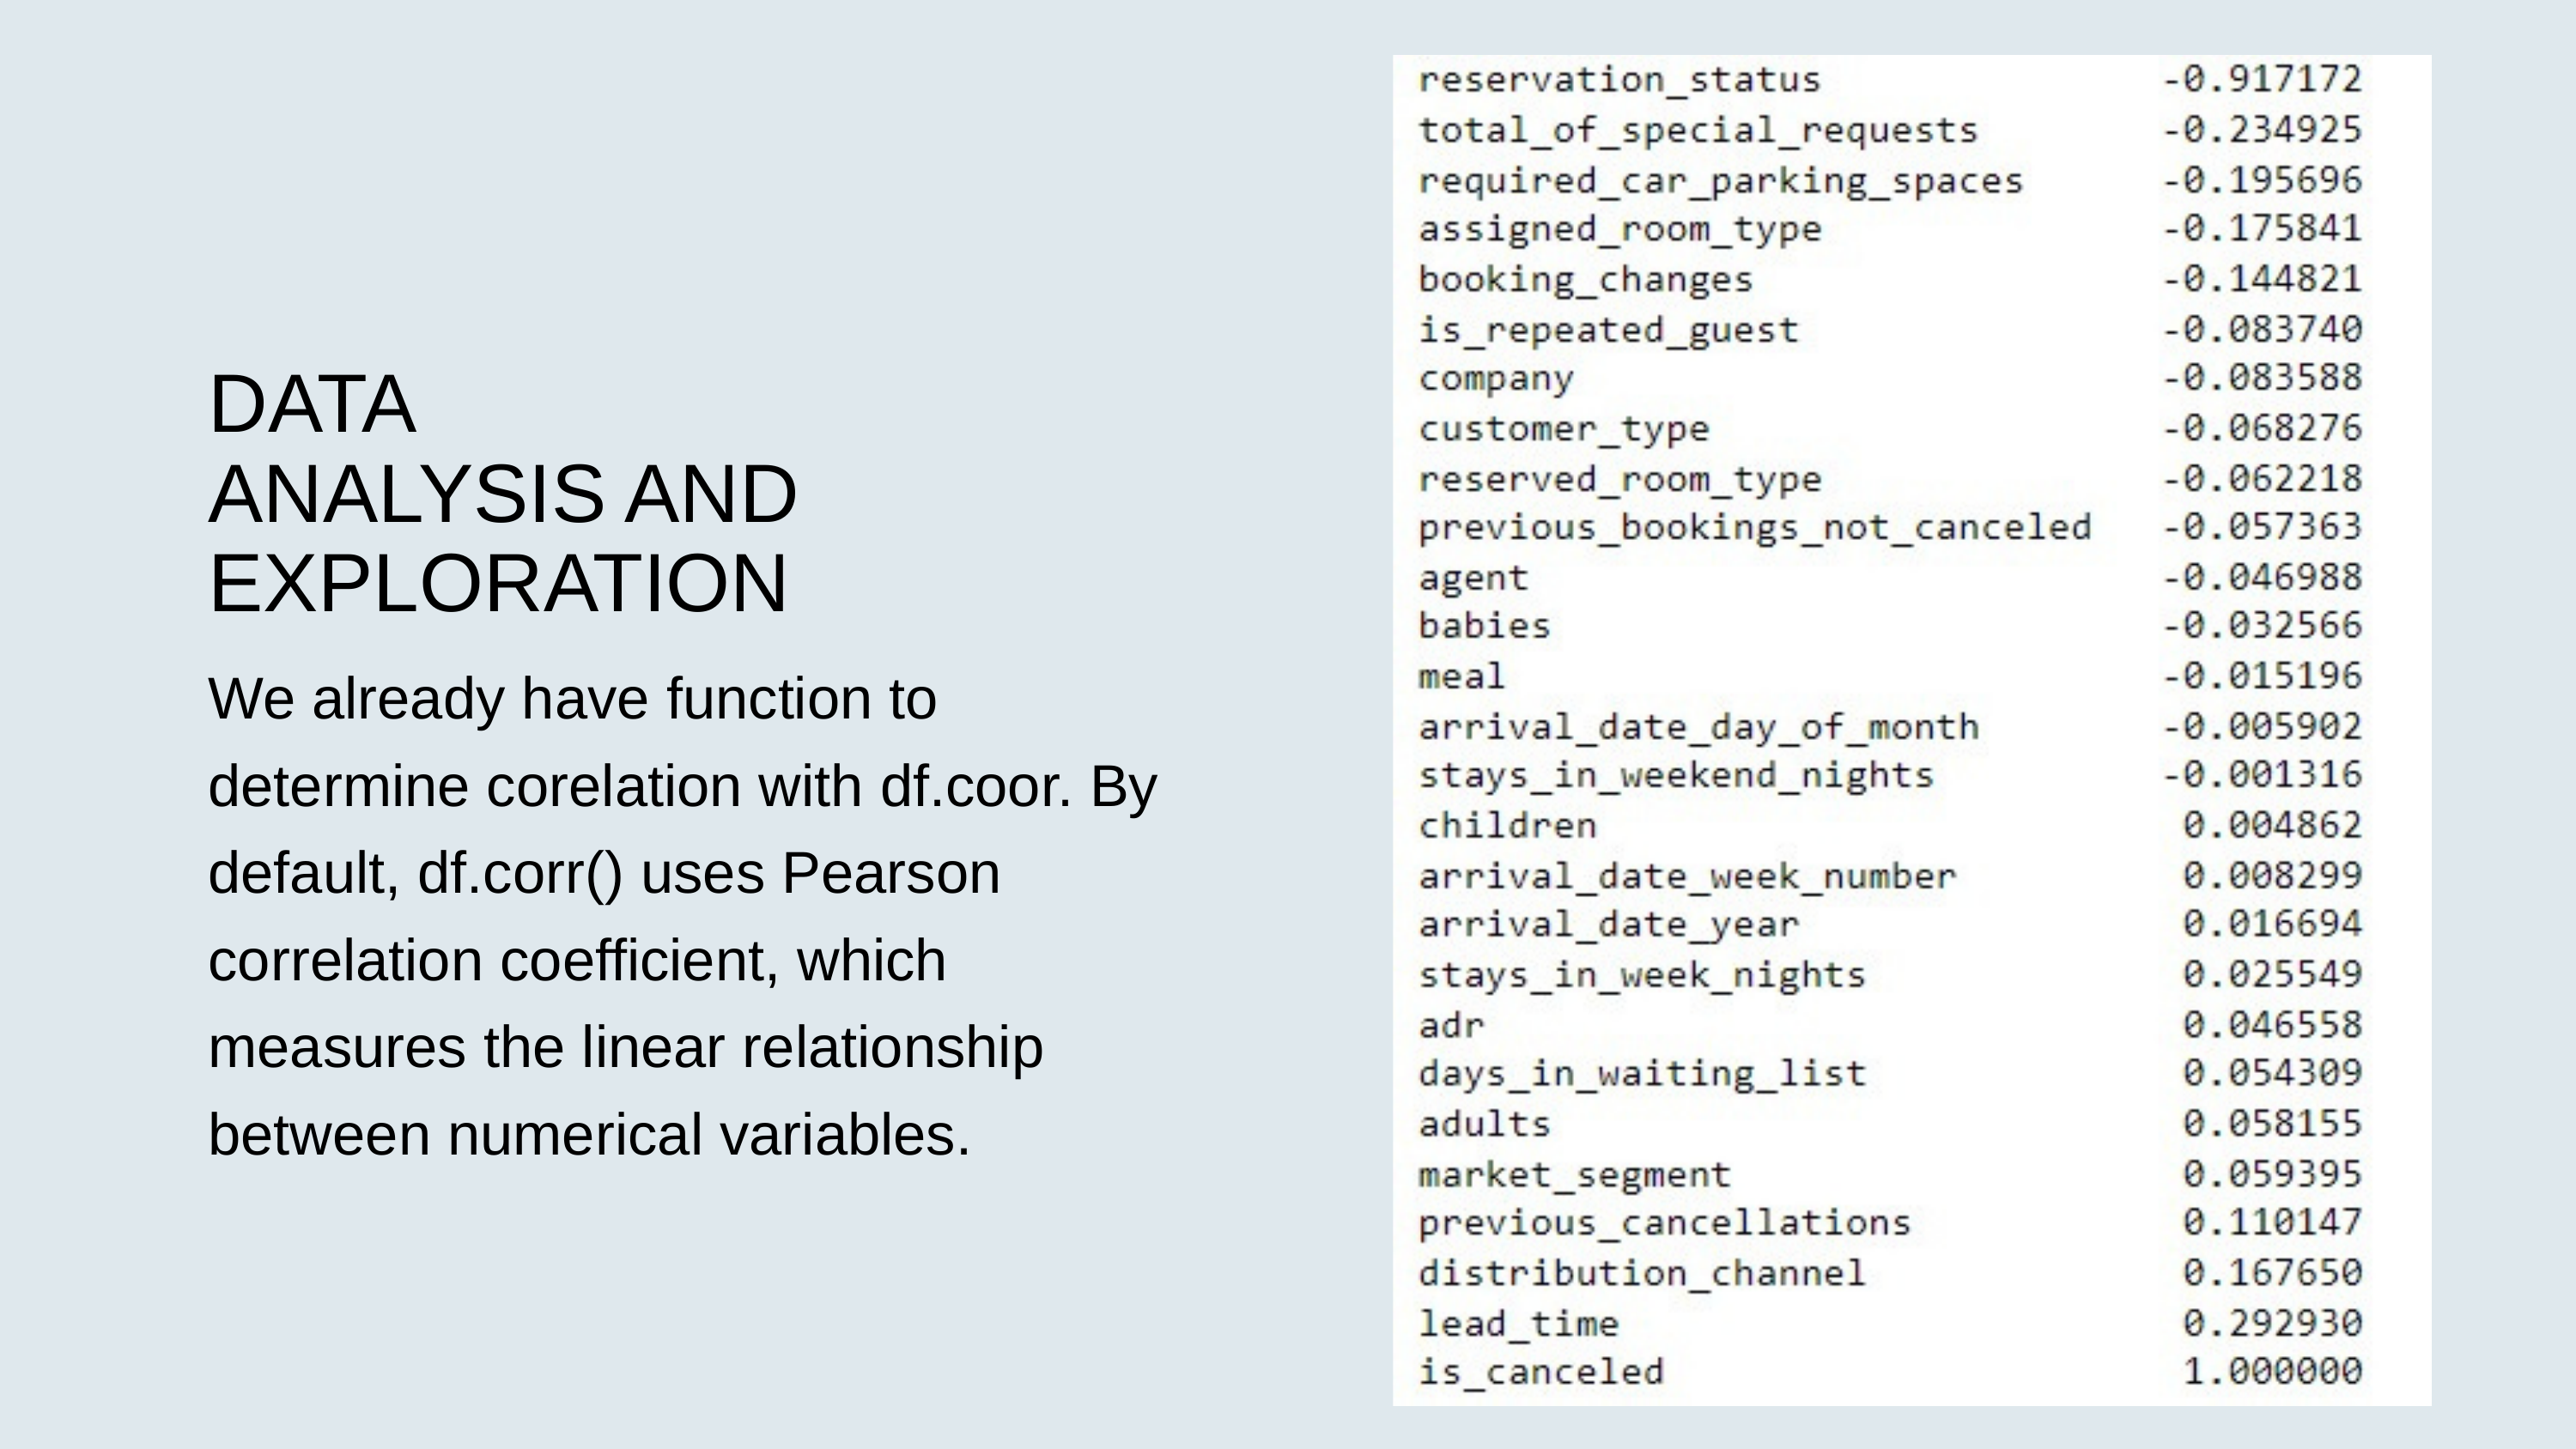

DATA ANALYSIS AND EXPLORATION
We already have function to determine corelation with df.coor. By default, df.corr() uses Pearson correlation coefficient, which measures the linear relationship between numerical variables.